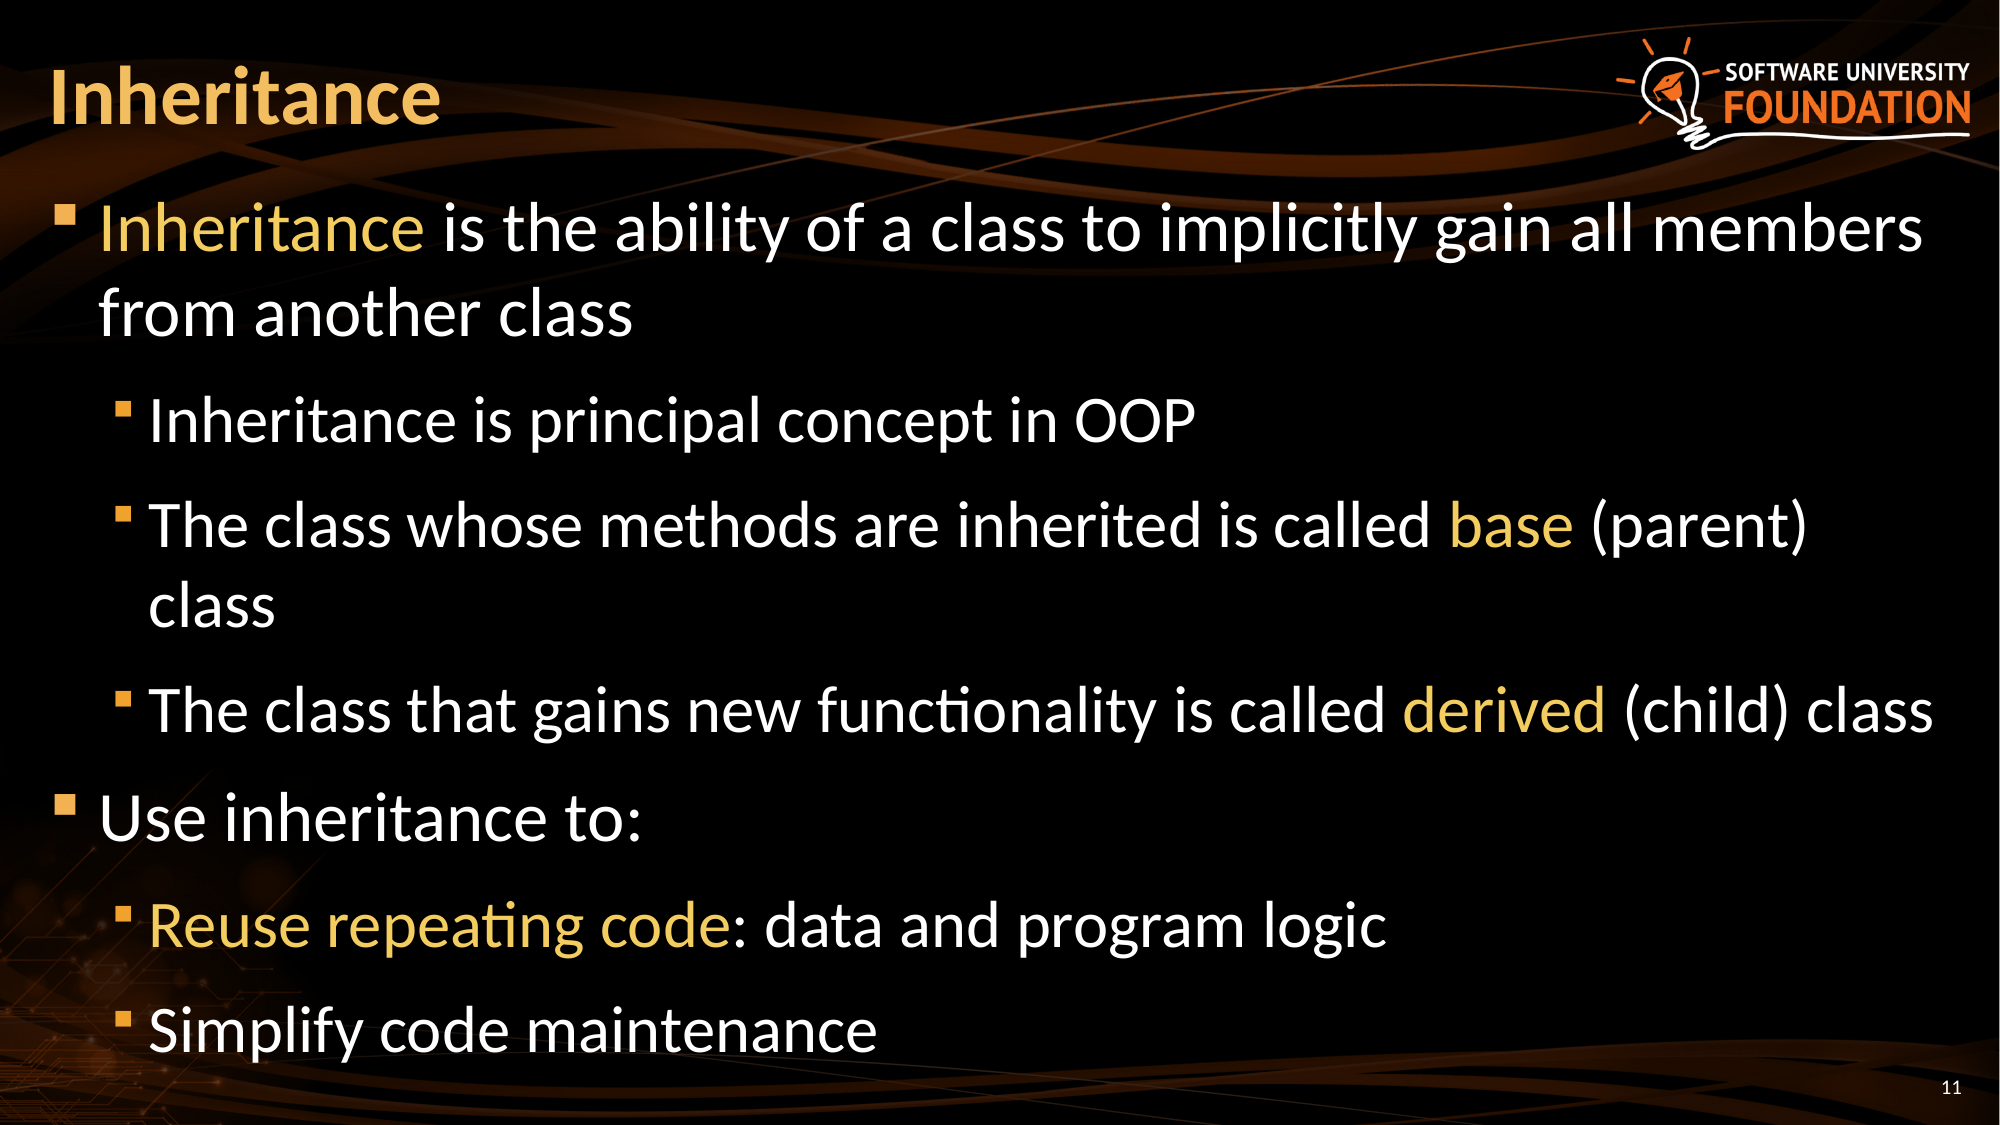

# Inheritance
Inheritance is the ability of a class to implicitly gain all members from another class
Inheritance is principal concept in OOP
The class whose methods are inherited is called base (parent) class
The class that gains new functionality is called derived (child) class
Use inheritance to:
Reuse repeating code: data and program logic
Simplify code maintenance
11